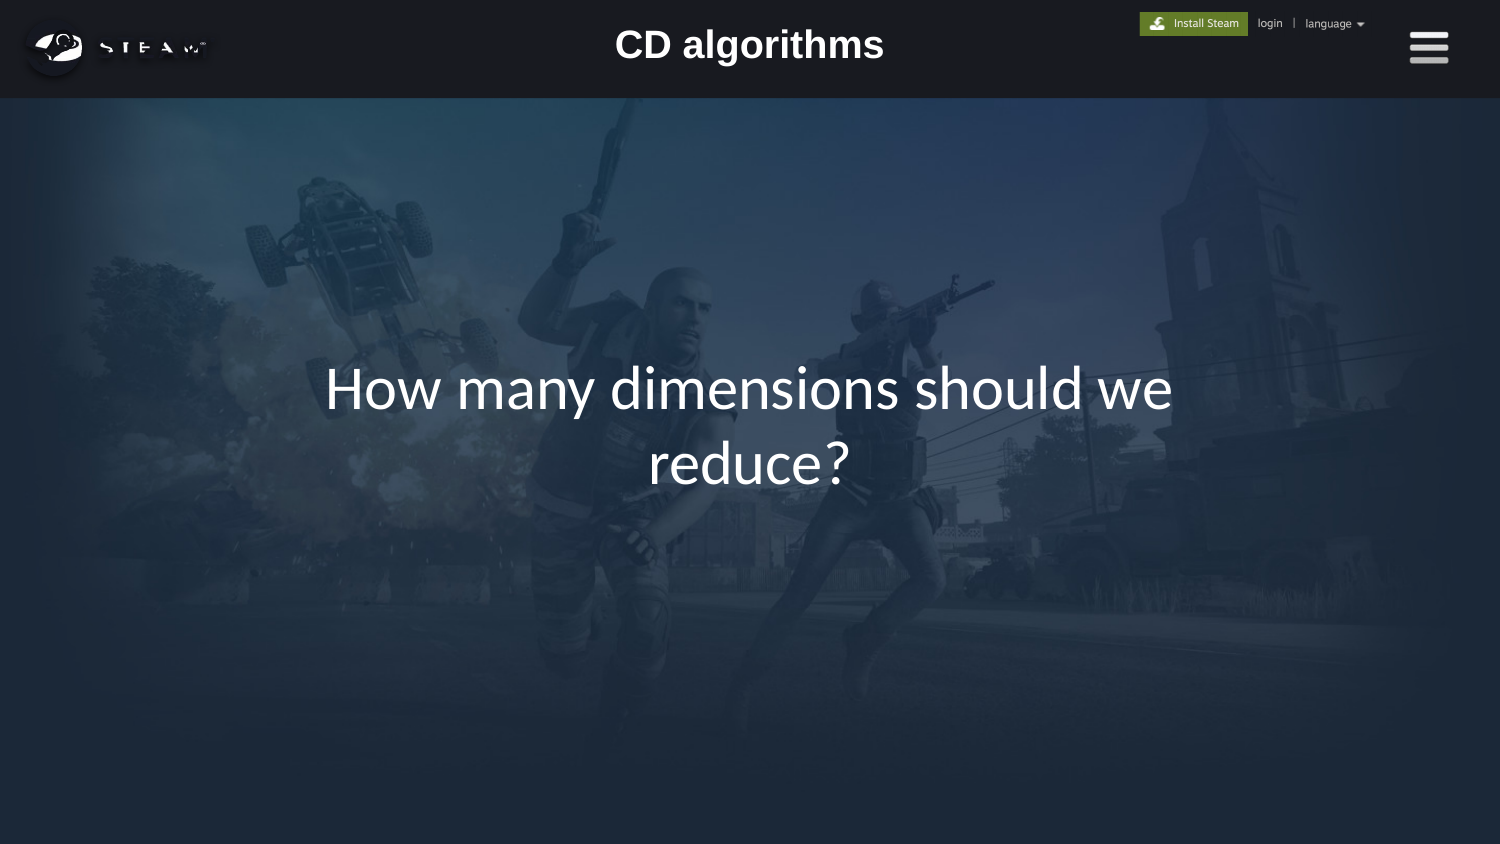

# CD algorithms
How many dimensions should we reduce?